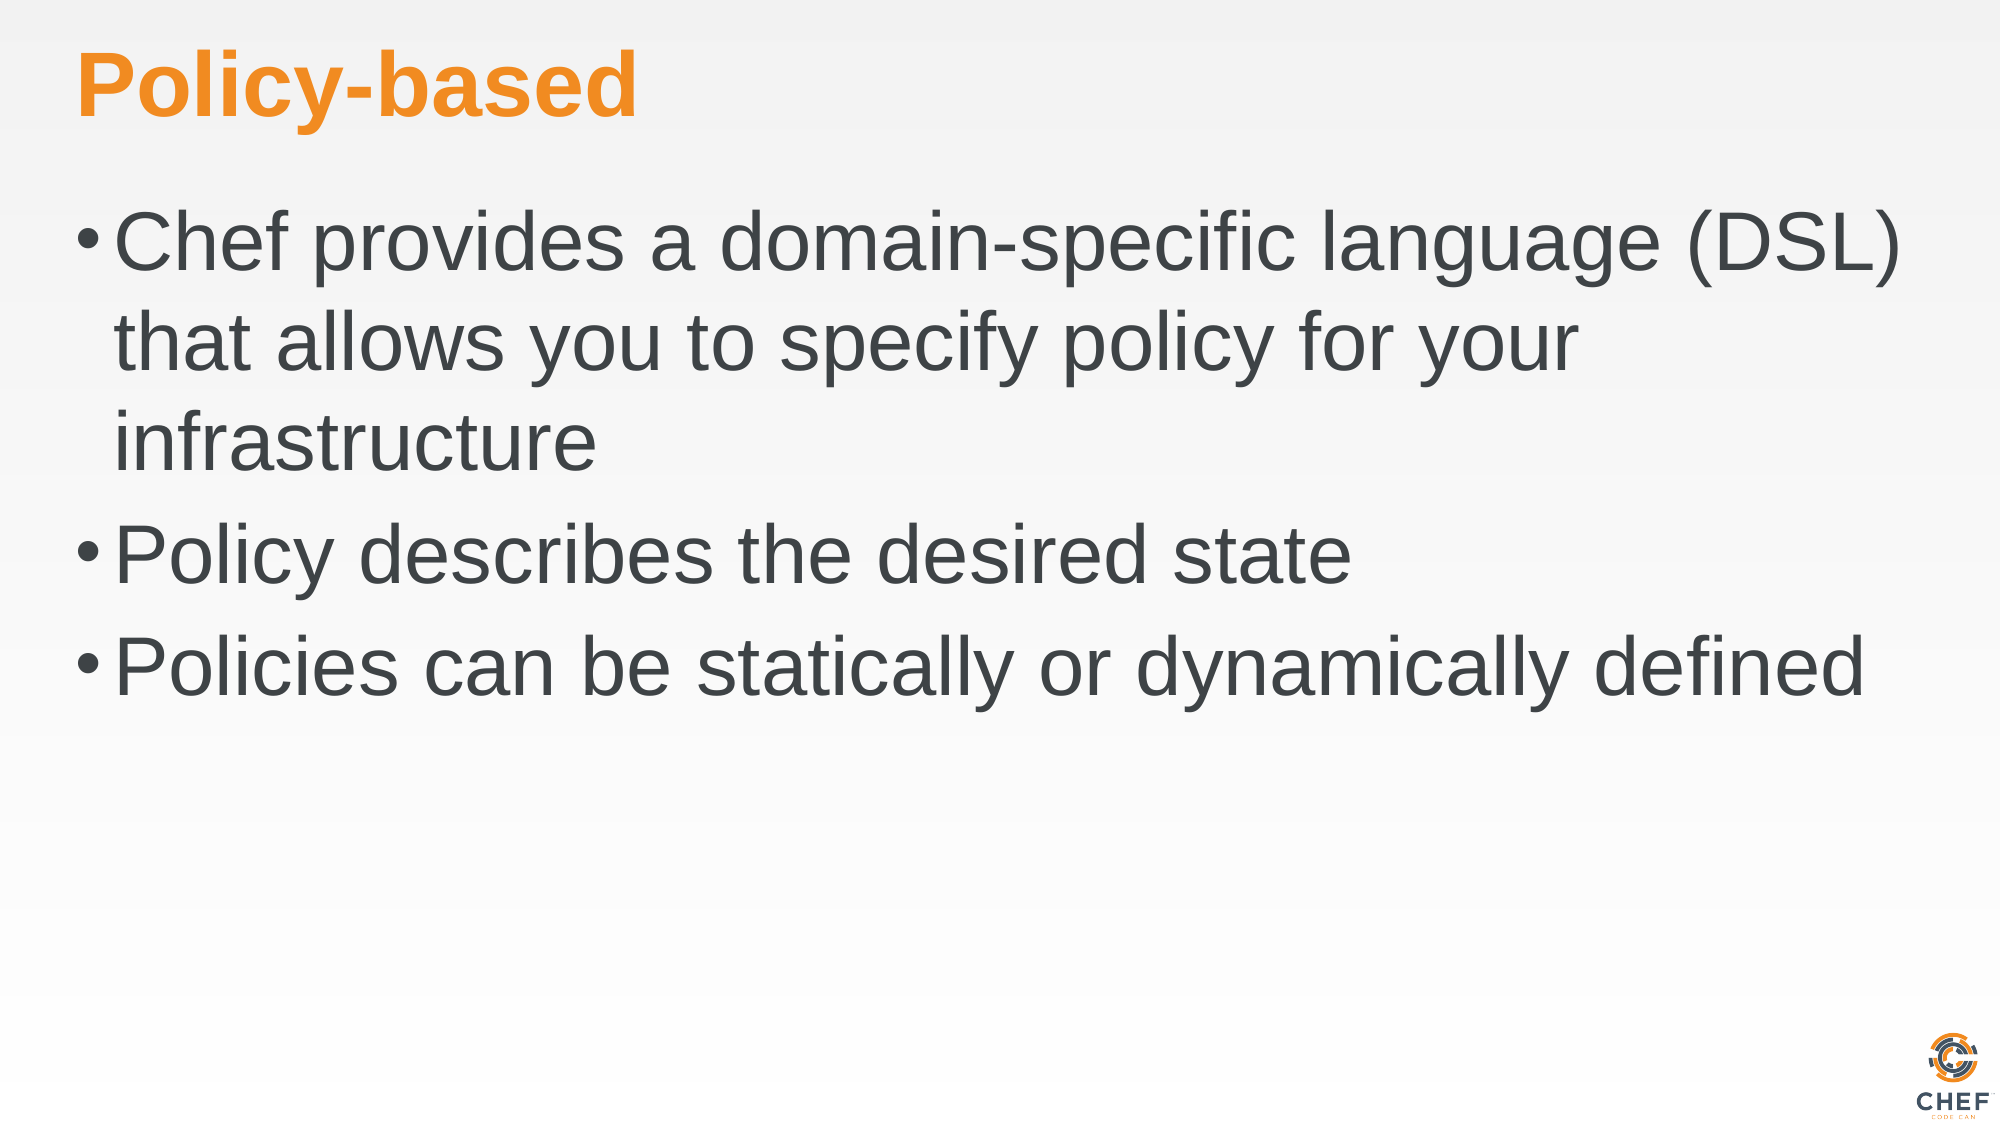

# Policy-based
Chef provides a domain-specific language (DSL) that allows you to specify policy for your infrastructure
Policy describes the desired state
Policies can be statically or dynamically defined